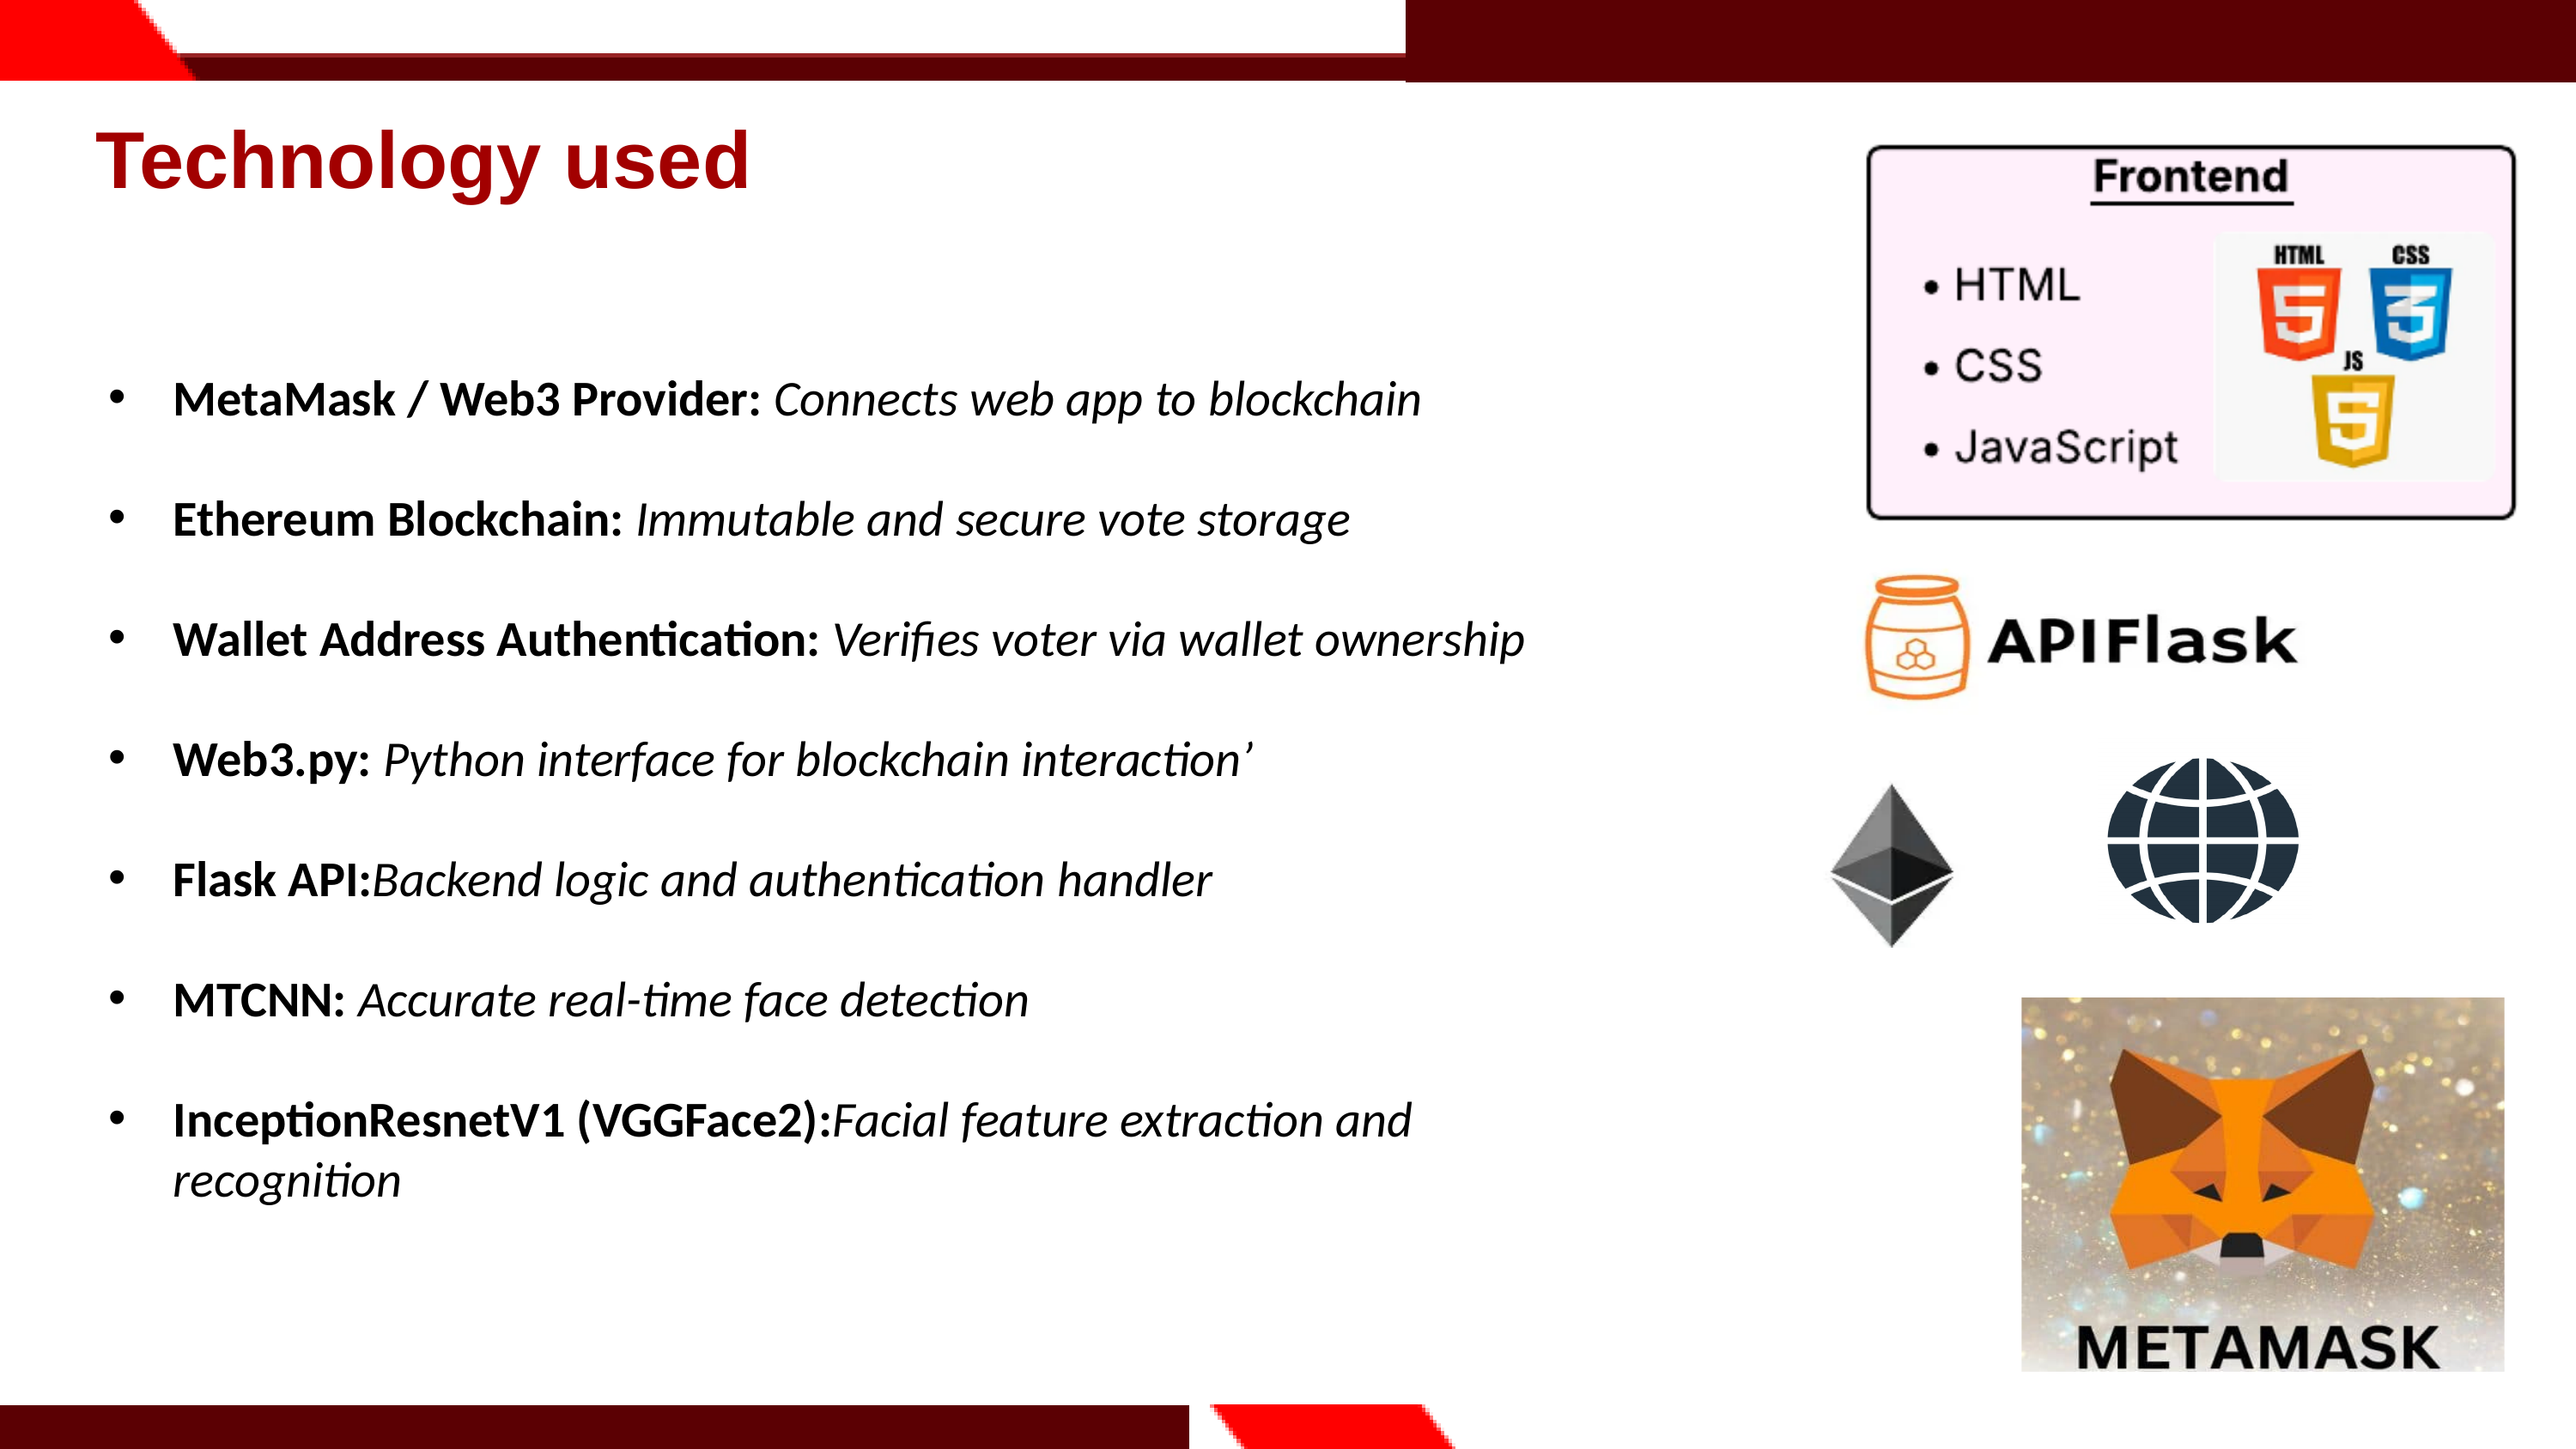

Technology used
MetaMask / Web3 Provider: Connects web app to blockchain

Ethereum Blockchain: Immutable and secure vote storage

Wallet Address Authentication: Verifies voter via wallet ownership

Web3.py: Python interface for blockchain interaction’

Flask API:Backend logic and authentication handler

MTCNN: Accurate real-time face detection

InceptionResnetV1 (VGGFace2):Facial feature extraction and recognition